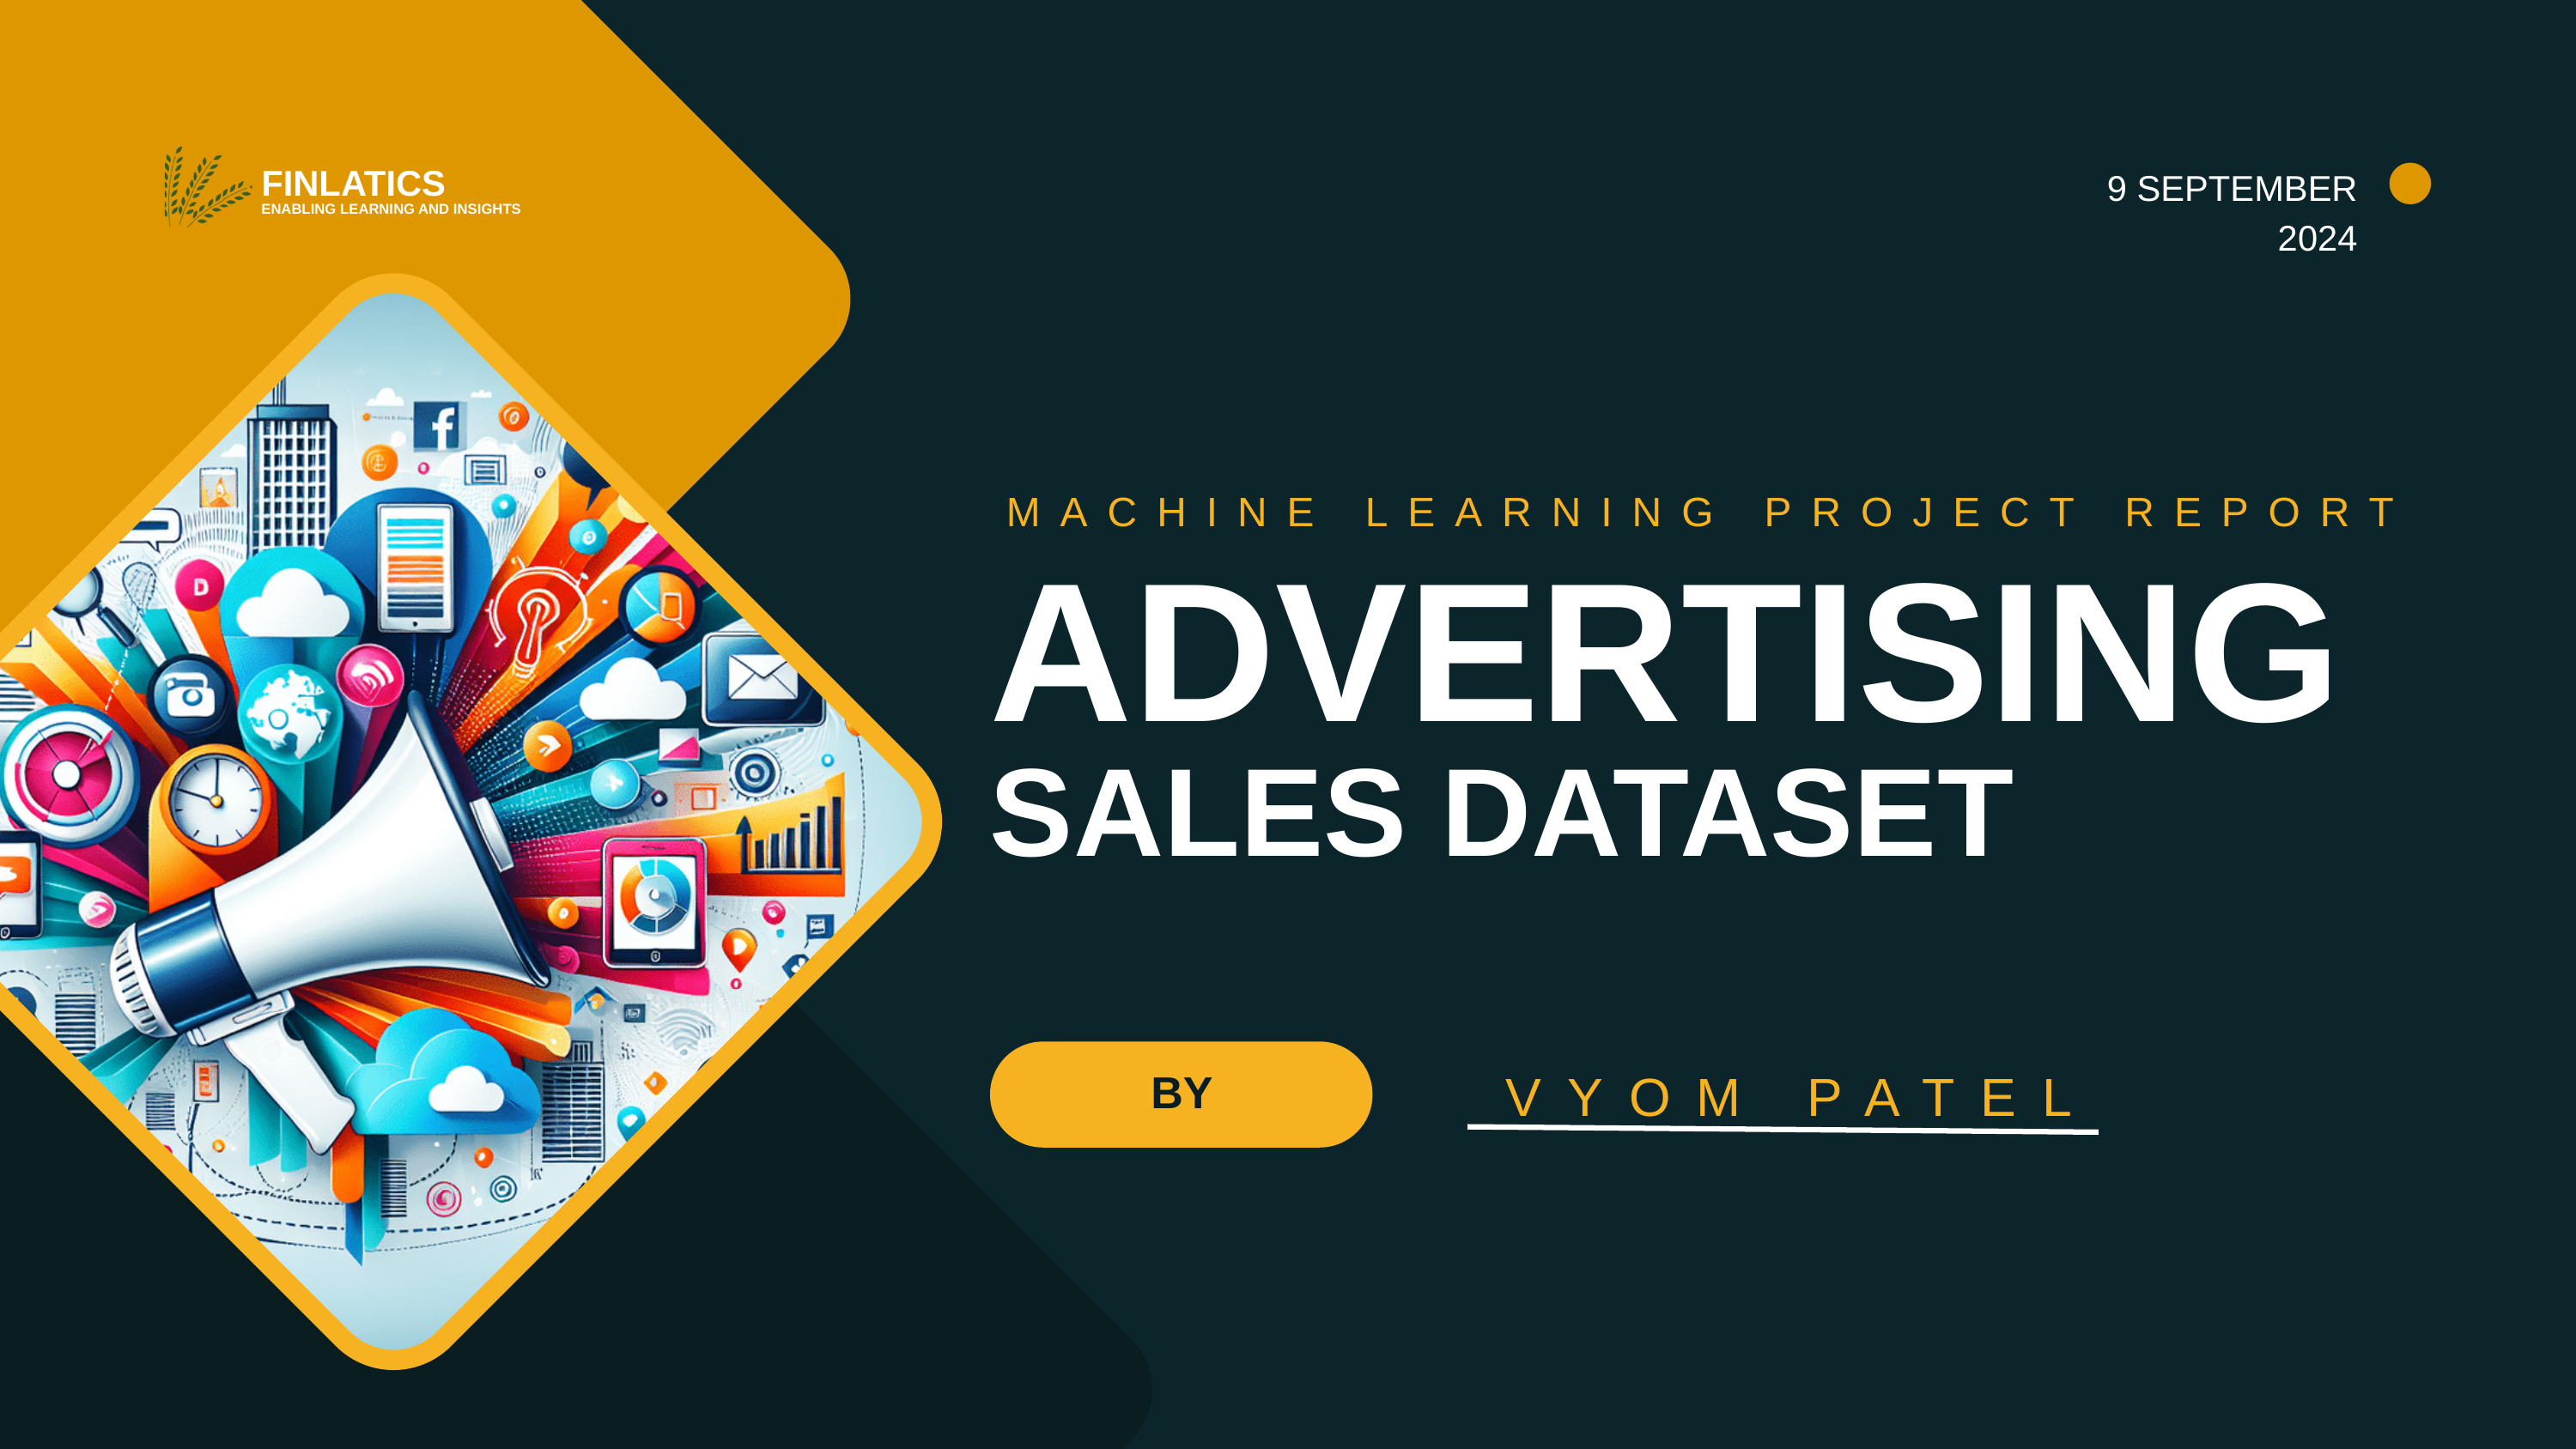

9 SEPTEMBER 2024

FINLATICS
ENABLING LEARNING AND INSIGHTS

MACHINE LEARNING PROJECT REPORT
ADVERTISING
SALES DATASET

VYOM PATEL

BY